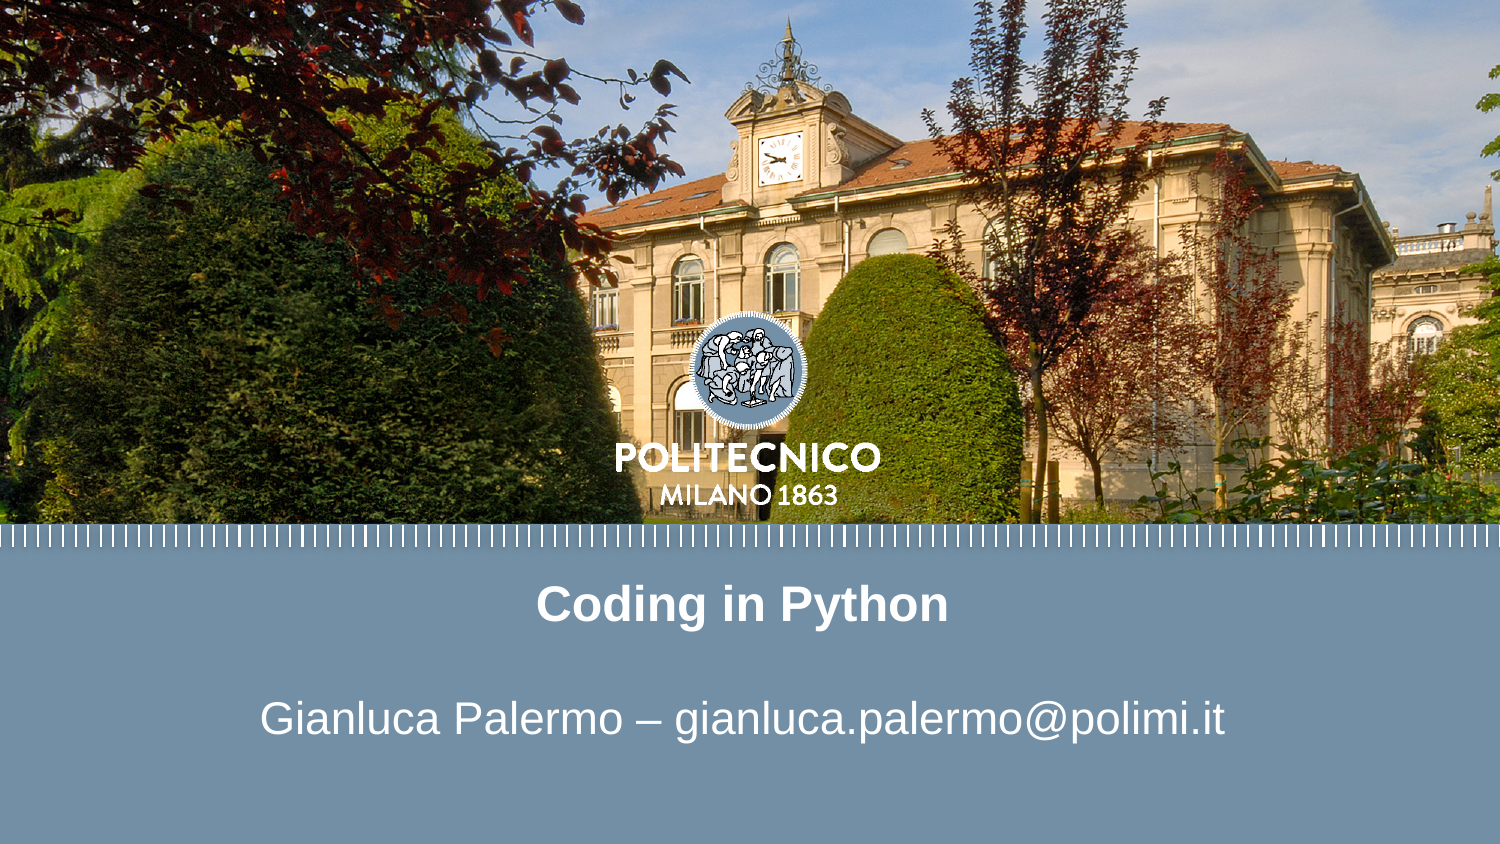

# Coding in Python
Gianluca Palermo – gianluca.palermo@polimi.it